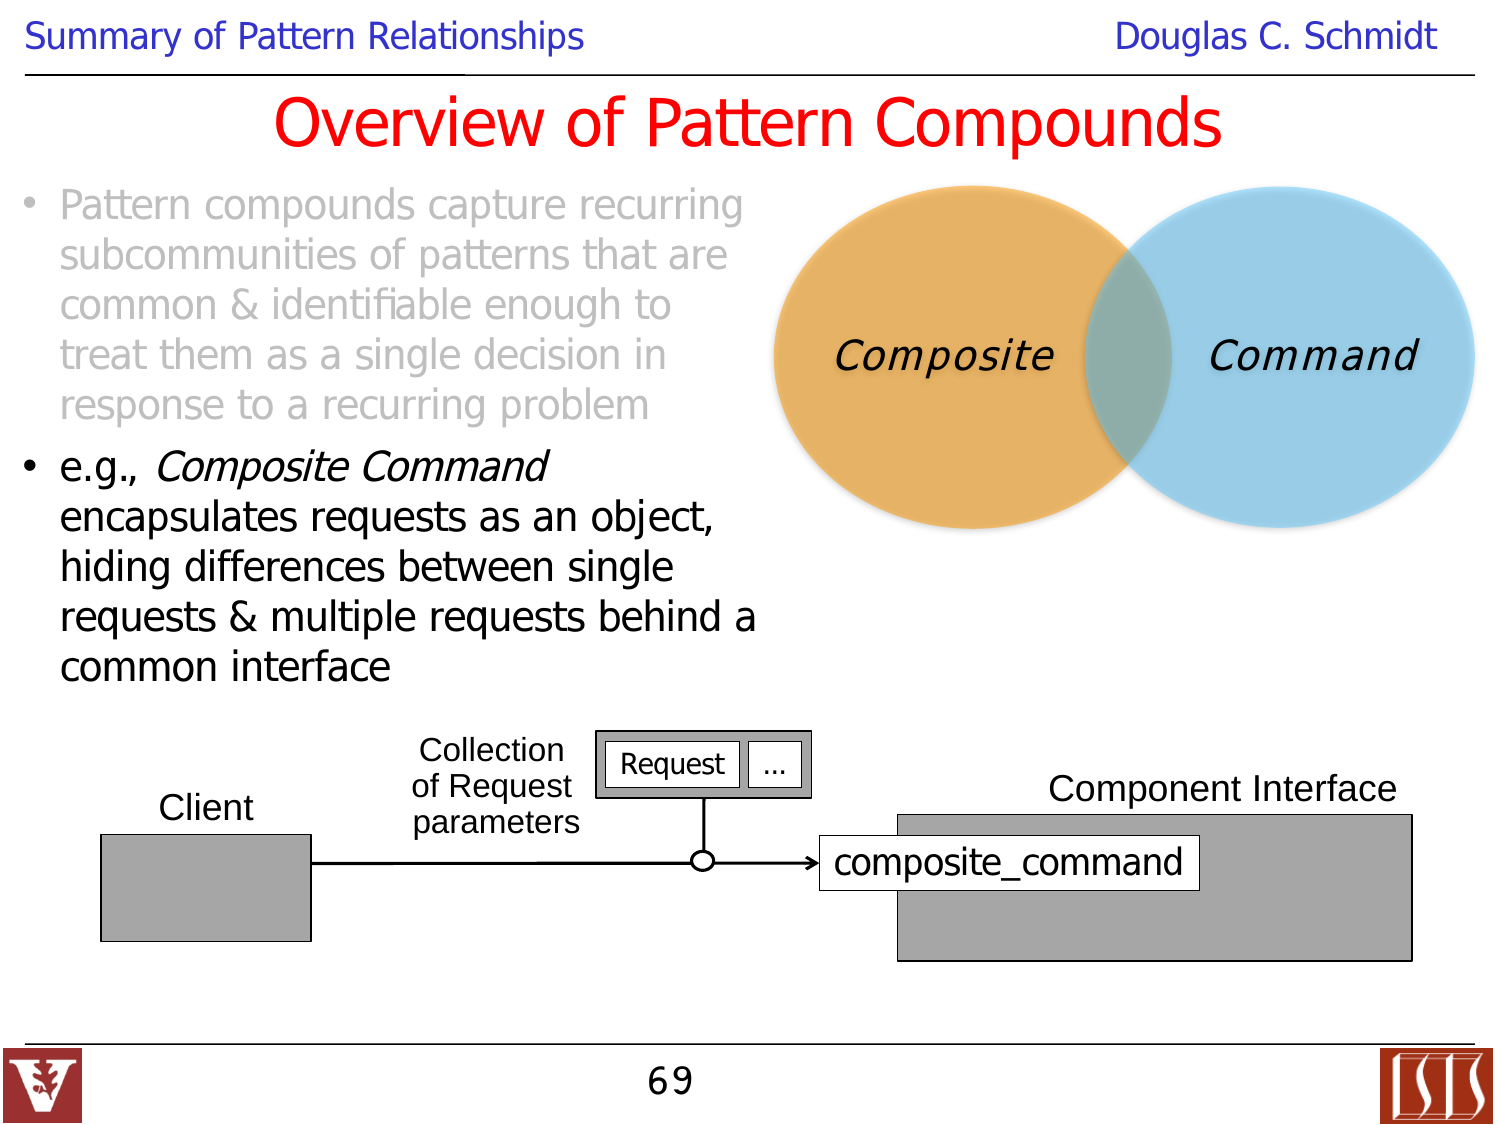

# Overview of Pattern Compounds
Pattern compounds capture recurring subcommunities of patterns that are common & identifiable enough to  treat them as a single decision in response to a recurring problem
e.g., Composite Command encapsulates requests as an object, hiding differences between single requests & multiple requests behind a common interface

Composite
Command
Collection
of Request
parameters

Request
…
Component Interface
Client

composite_command